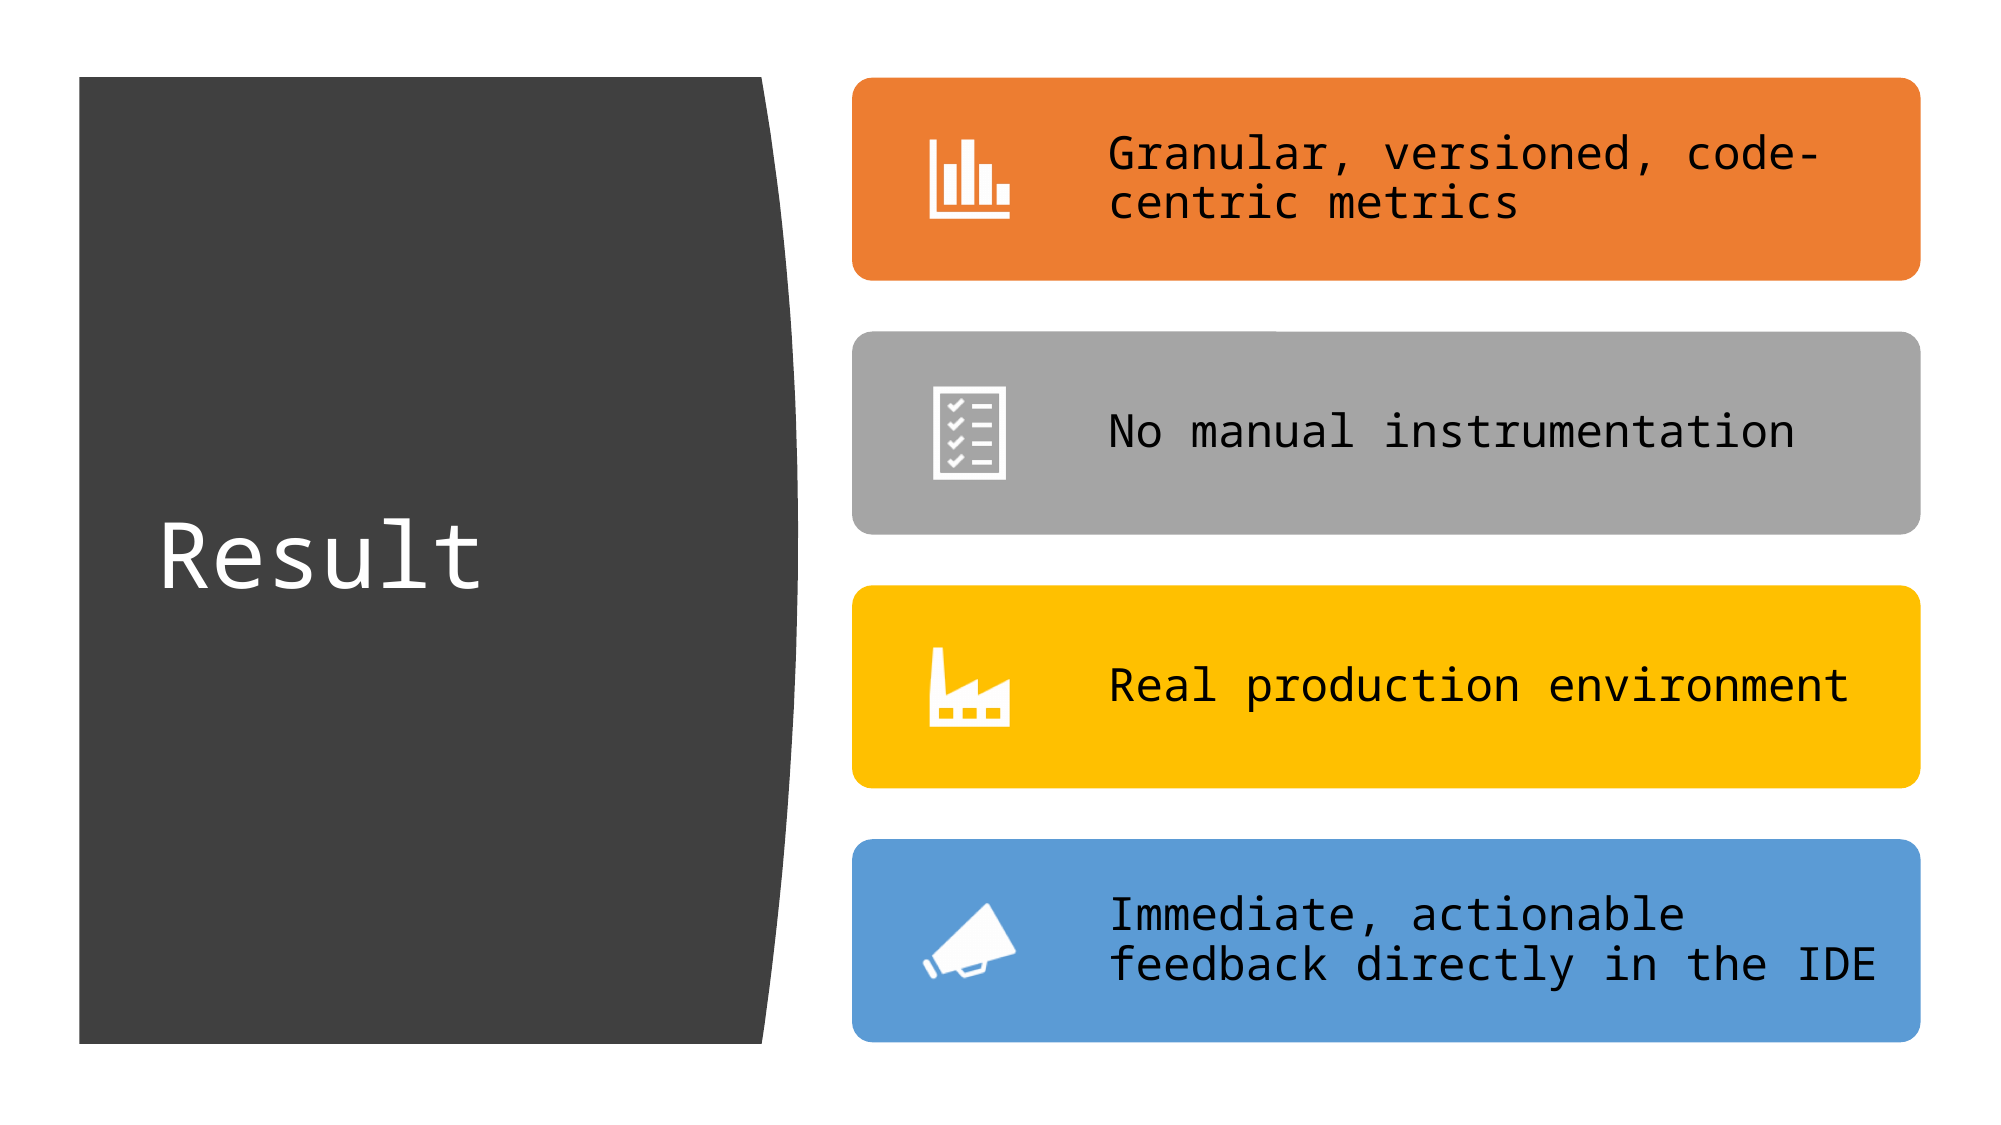

Granular, versioned, code-centric metrics
No manual instrumentation
Real production environment
Immediate, actionable feedback directly in the IDE

# Result